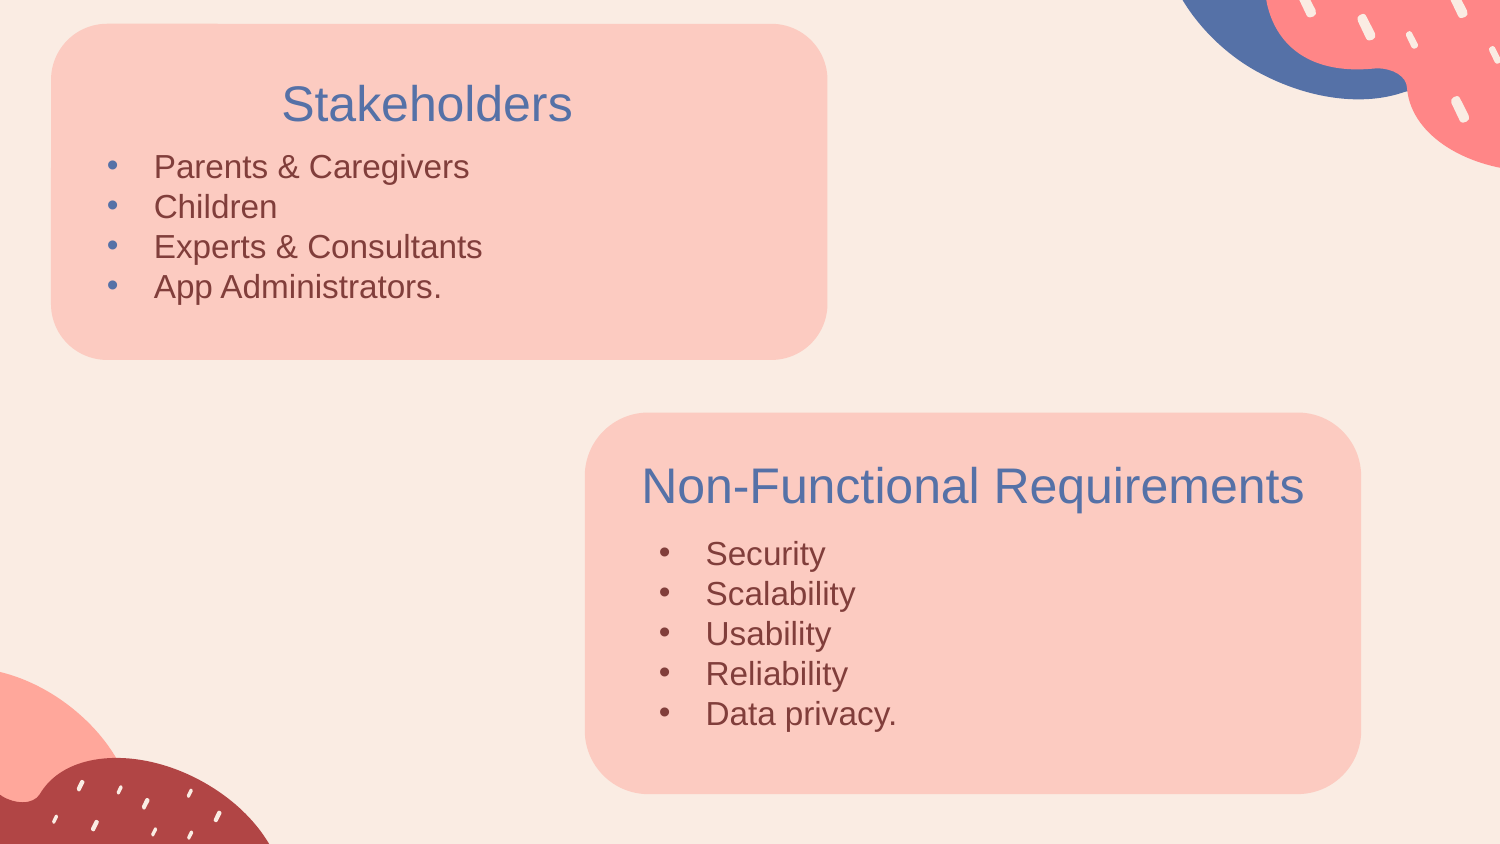

Stakeholders
Parents & Caregivers
Children
Experts & Consultants
App Administrators.

Non-Functional Requirements
Security
Scalability
Usability
Reliability
Data privacy.